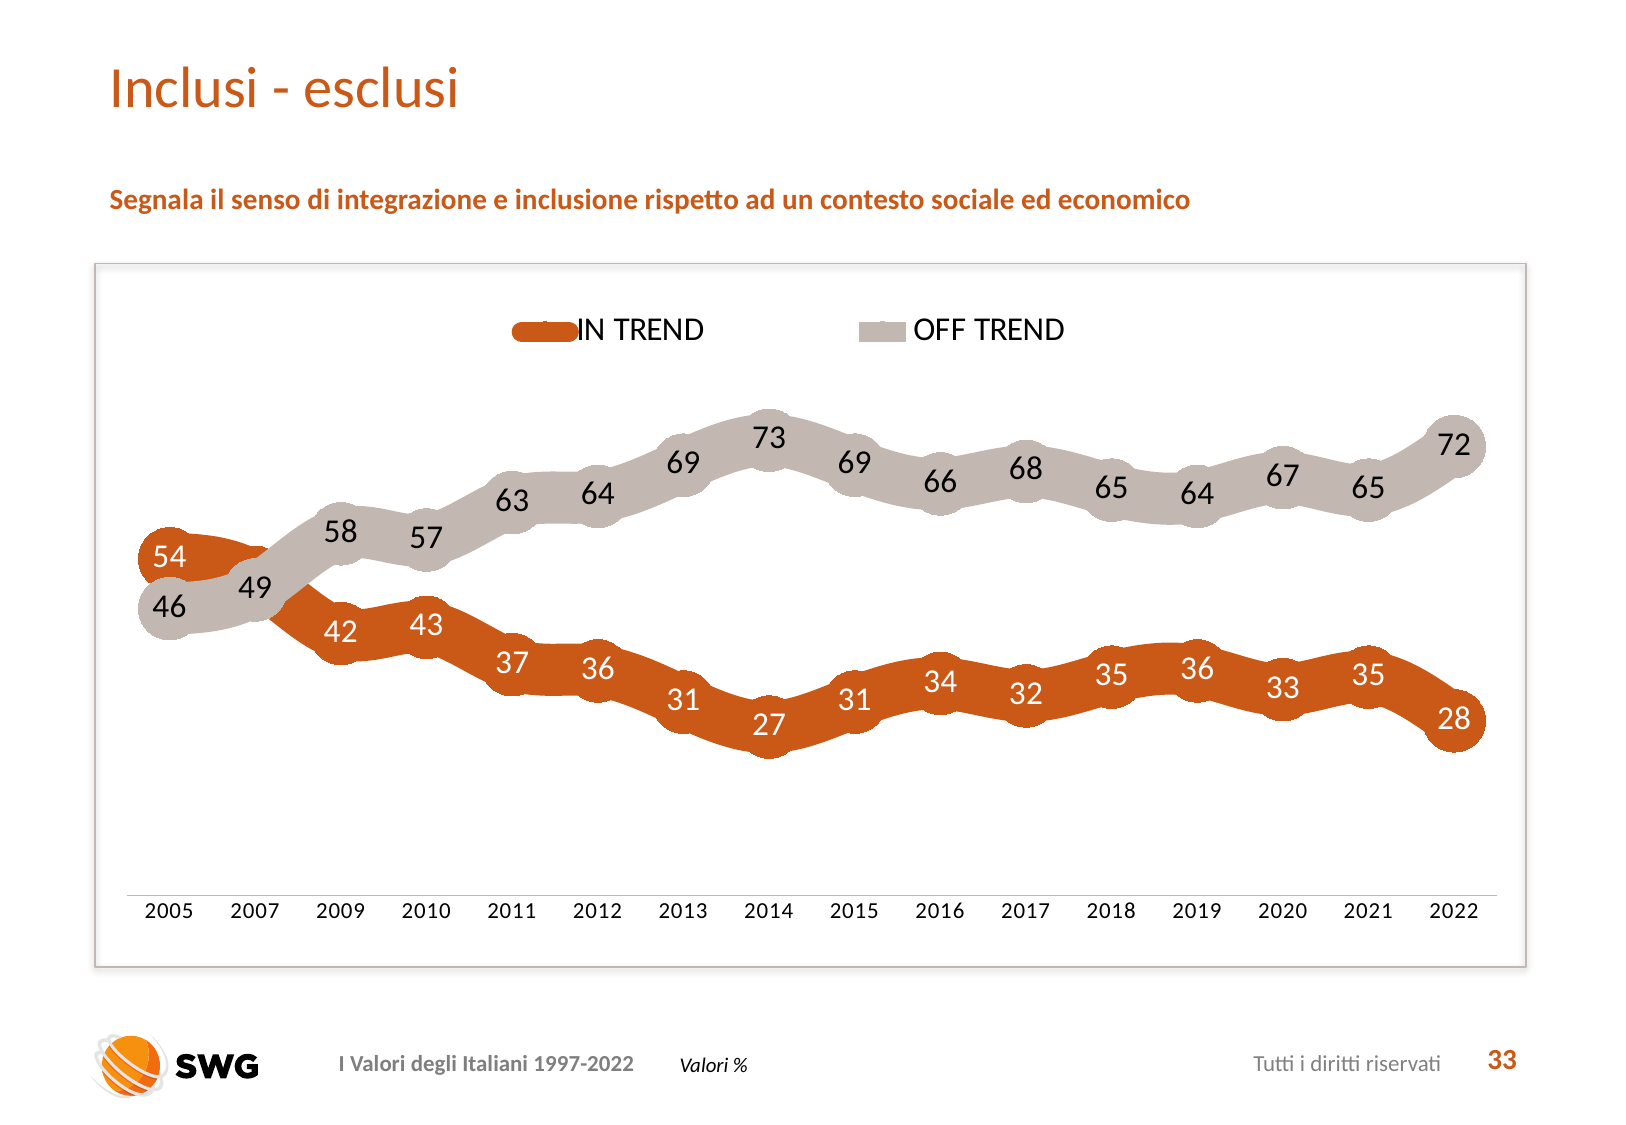

# Inclusi - esclusi
Segnala il senso di integrazione e inclusione rispetto ad un contesto sociale ed economico

### Chart

| Category | IN TREND | OFF TREND |
|---|---|---|
| 2005 | 54.0 | 46.0 |
| 2007 | 51.0 | 49.0 |
| 2009 | 42.0 | 58.0 |
| 2010 | 43.0 | 57.0 |
| 2011 | 37.0 | 63.0 |
| 2012 | 36.0 | 64.0 |
| 2013 | 31.0 | 69.0 |
| 2014 | 27.0 | 73.0 |
| 2015 | 31.0 | 69.0 |
| 2016 | 34.0 | 66.0 |
| 2017 | 32.0 | 68.0 |
| 2018 | 35.0 | 65.0 |
| 2019 | 36.0 | 64.0 |
| 2020 | 33.0 | 67.0 |
| 2021 | 35.0 | 65.0 |
| 2022 | 28.0 | 72.0 |
33
Valori %